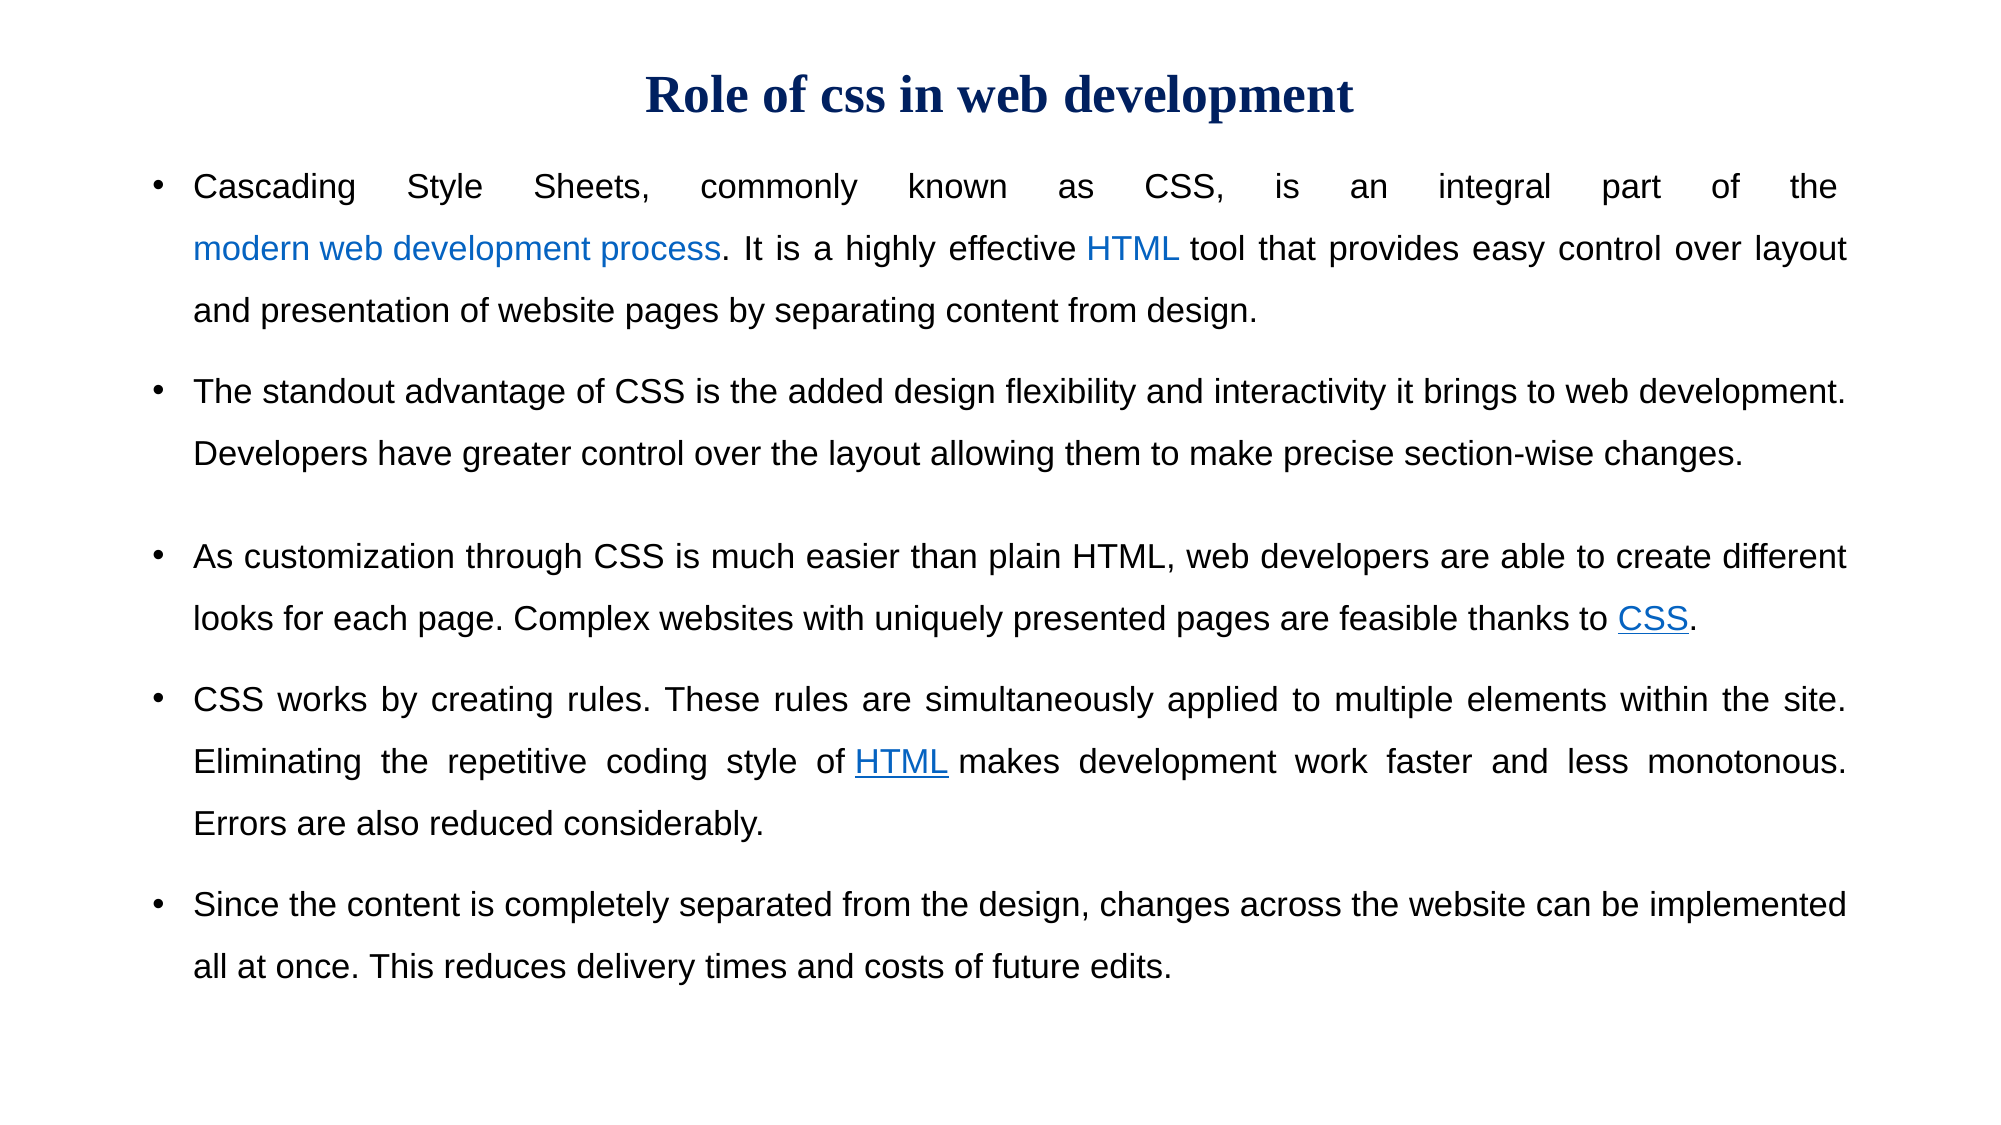

Role of css in web development
Cascading Style Sheets, commonly known as CSS, is an integral part of the modern web development process. It is a highly effective HTML tool that provides easy control over layout and presentation of website pages by separating content from design.
The standout advantage of CSS is the added design flexibility and interactivity it brings to web development. Developers have greater control over the layout allowing them to make precise section-wise changes.
As customization through CSS is much easier than plain HTML, web developers are able to create different looks for each page. Complex websites with uniquely presented pages are feasible thanks to CSS.
CSS works by creating rules. These rules are simultaneously applied to multiple elements within the site. Eliminating the repetitive coding style of HTML makes development work faster and less monotonous. Errors are also reduced considerably.
Since the content is completely separated from the design, changes across the website can be implemented all at once. This reduces delivery times and costs of future edits.